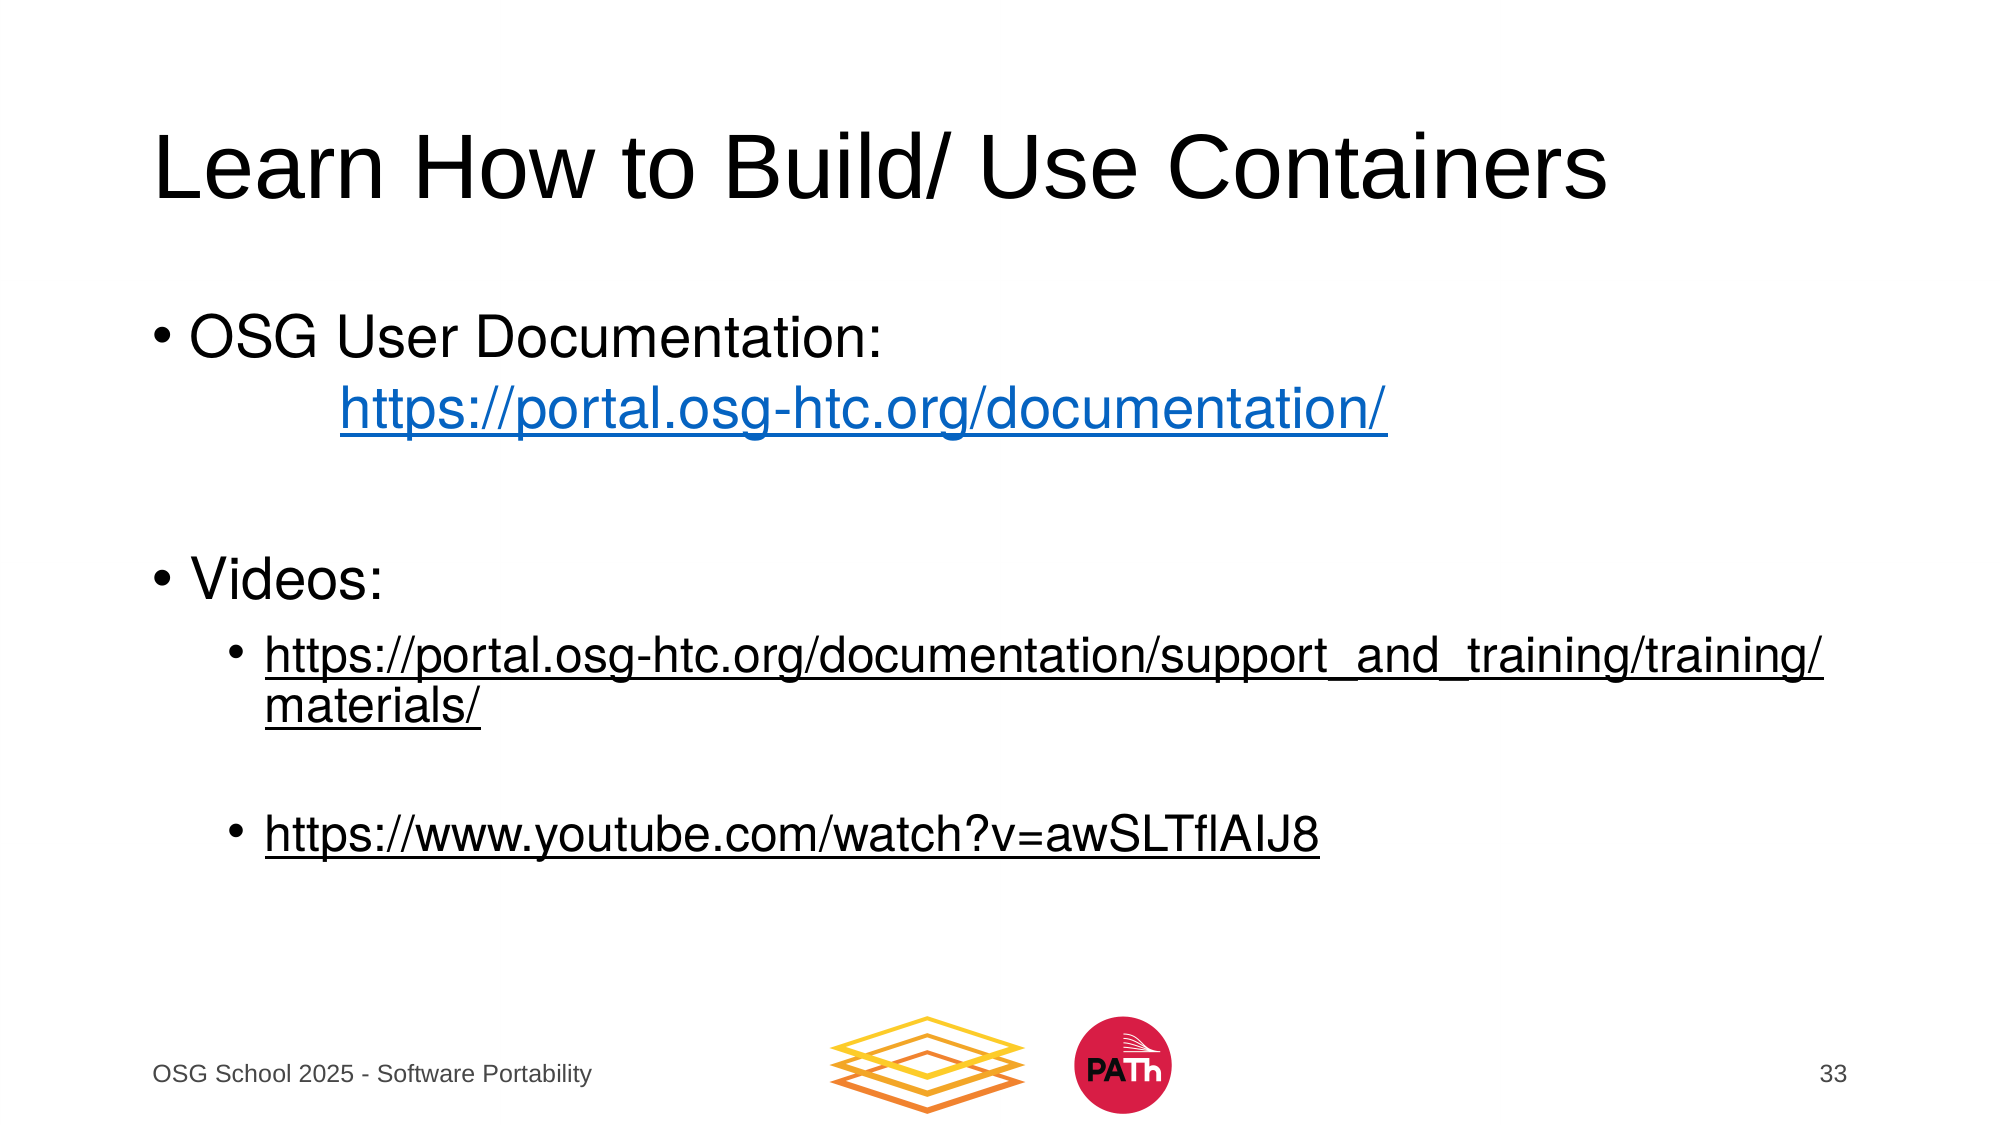

# Learn How to Build/ Use Containers
OSG User Documentation:
	https://portal.osg-htc.org/documentation/

Videos:
https://portal.osg-htc.org/documentation/support_and_training/training/materials/
https://www.youtube.com/watch?v=awSLTflAIJ8
OSG School 2025 - Software Portability
33